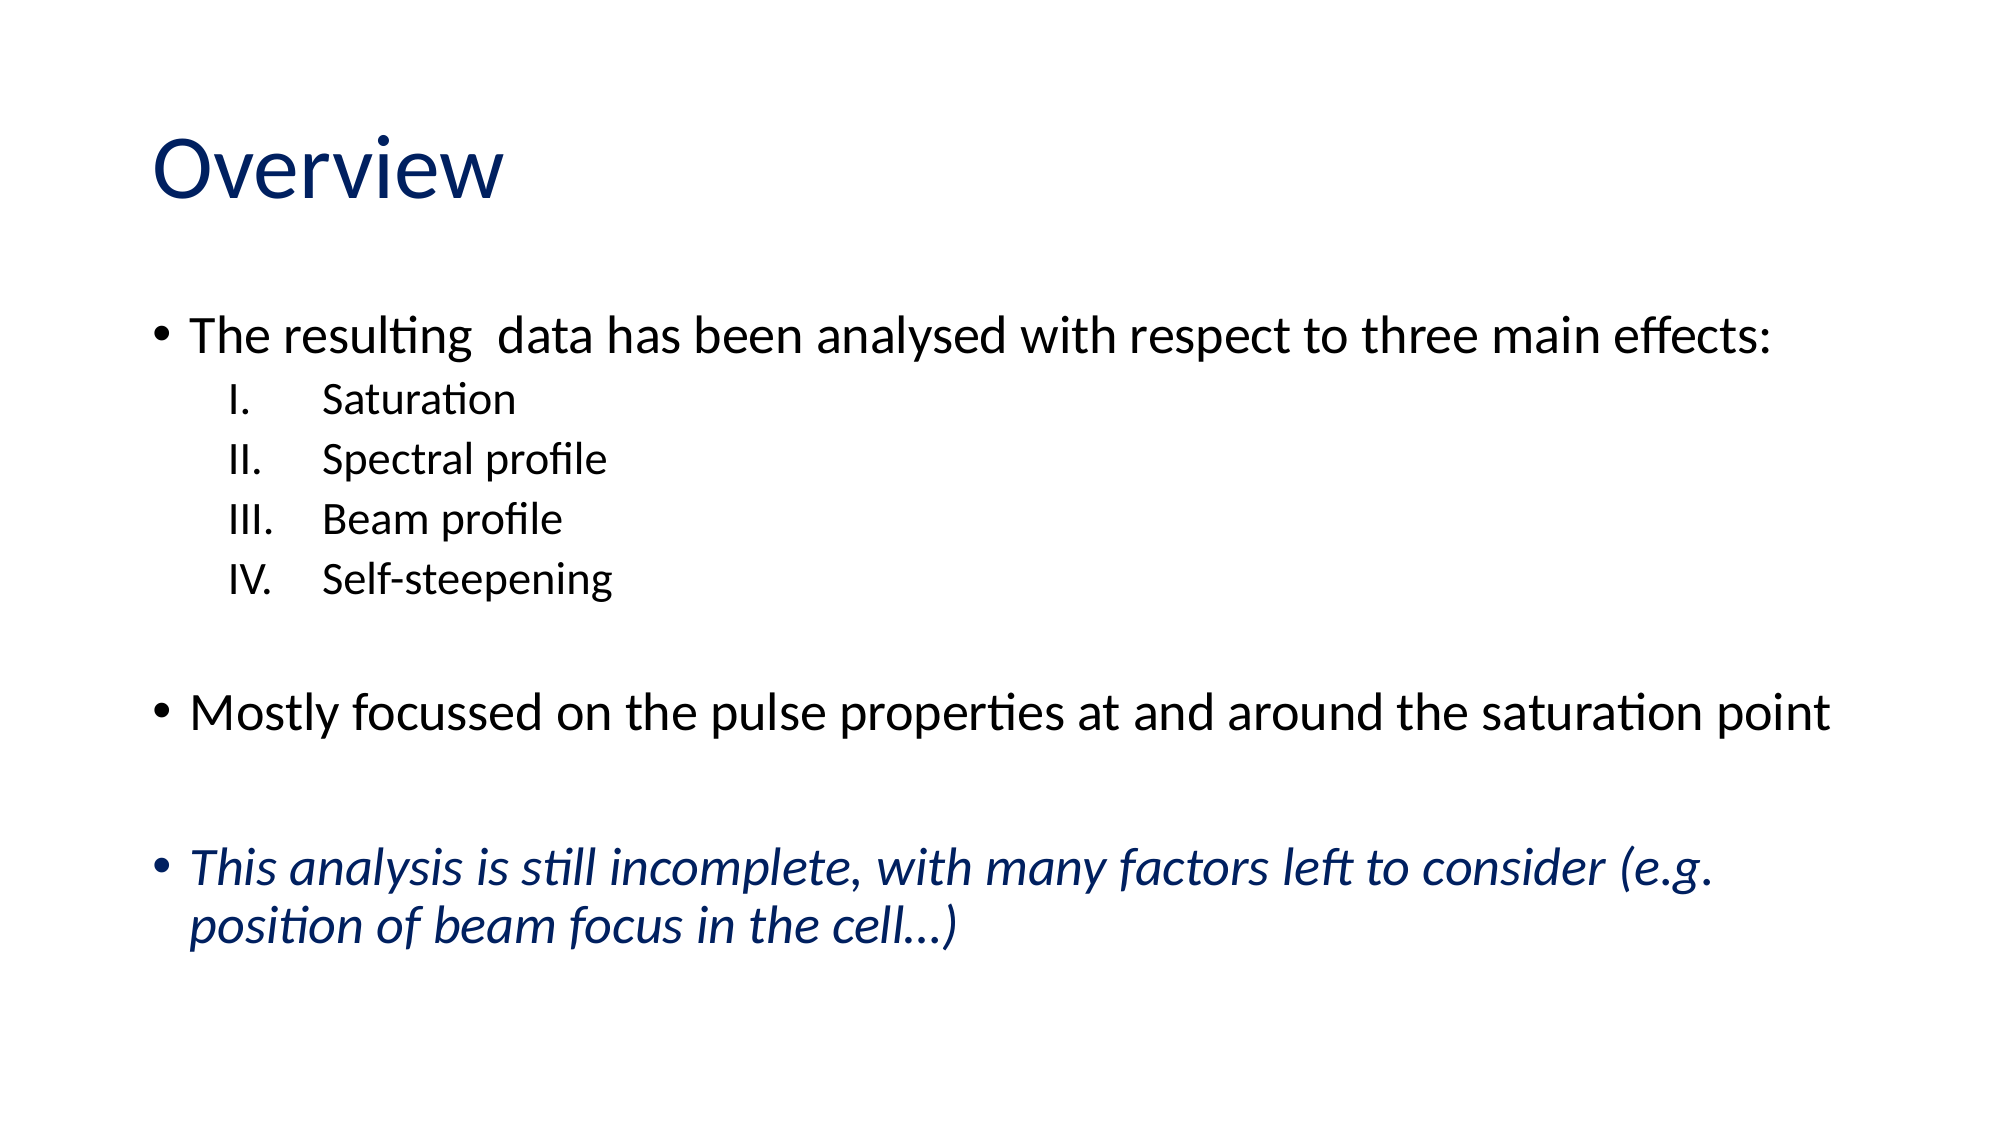

# Overview
The resulting  data has been analysed with respect to three main effects:
Saturation
Spectral profile
Beam profile
Self-steepening

Mostly focussed on the pulse properties at and around the saturation point

This analysis is still incomplete, with many factors left to consider (e.g. position of beam focus in the cell…)